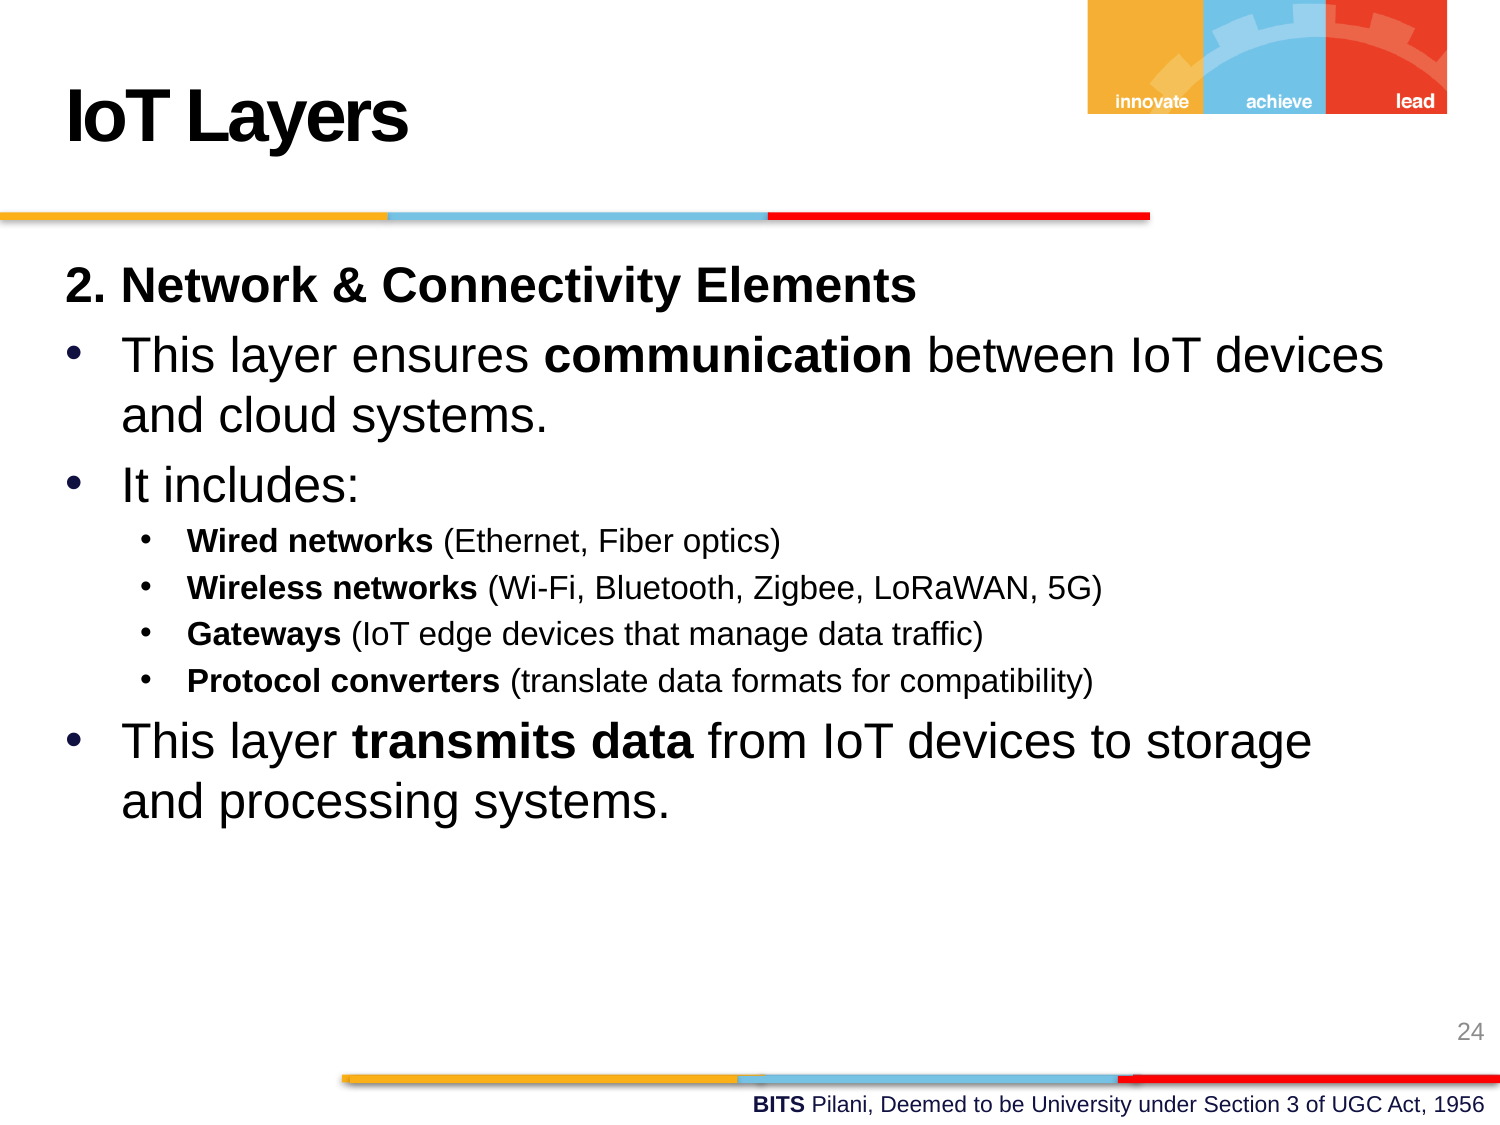

IoT Layers
2. Network & Connectivity Elements
This layer ensures communication between IoT devices and cloud systems.
It includes:
Wired networks (Ethernet, Fiber optics)
Wireless networks (Wi-Fi, Bluetooth, Zigbee, LoRaWAN, 5G)
Gateways (IoT edge devices that manage data traffic)
Protocol converters (translate data formats for compatibility)
This layer transmits data from IoT devices to storage and processing systems.
24